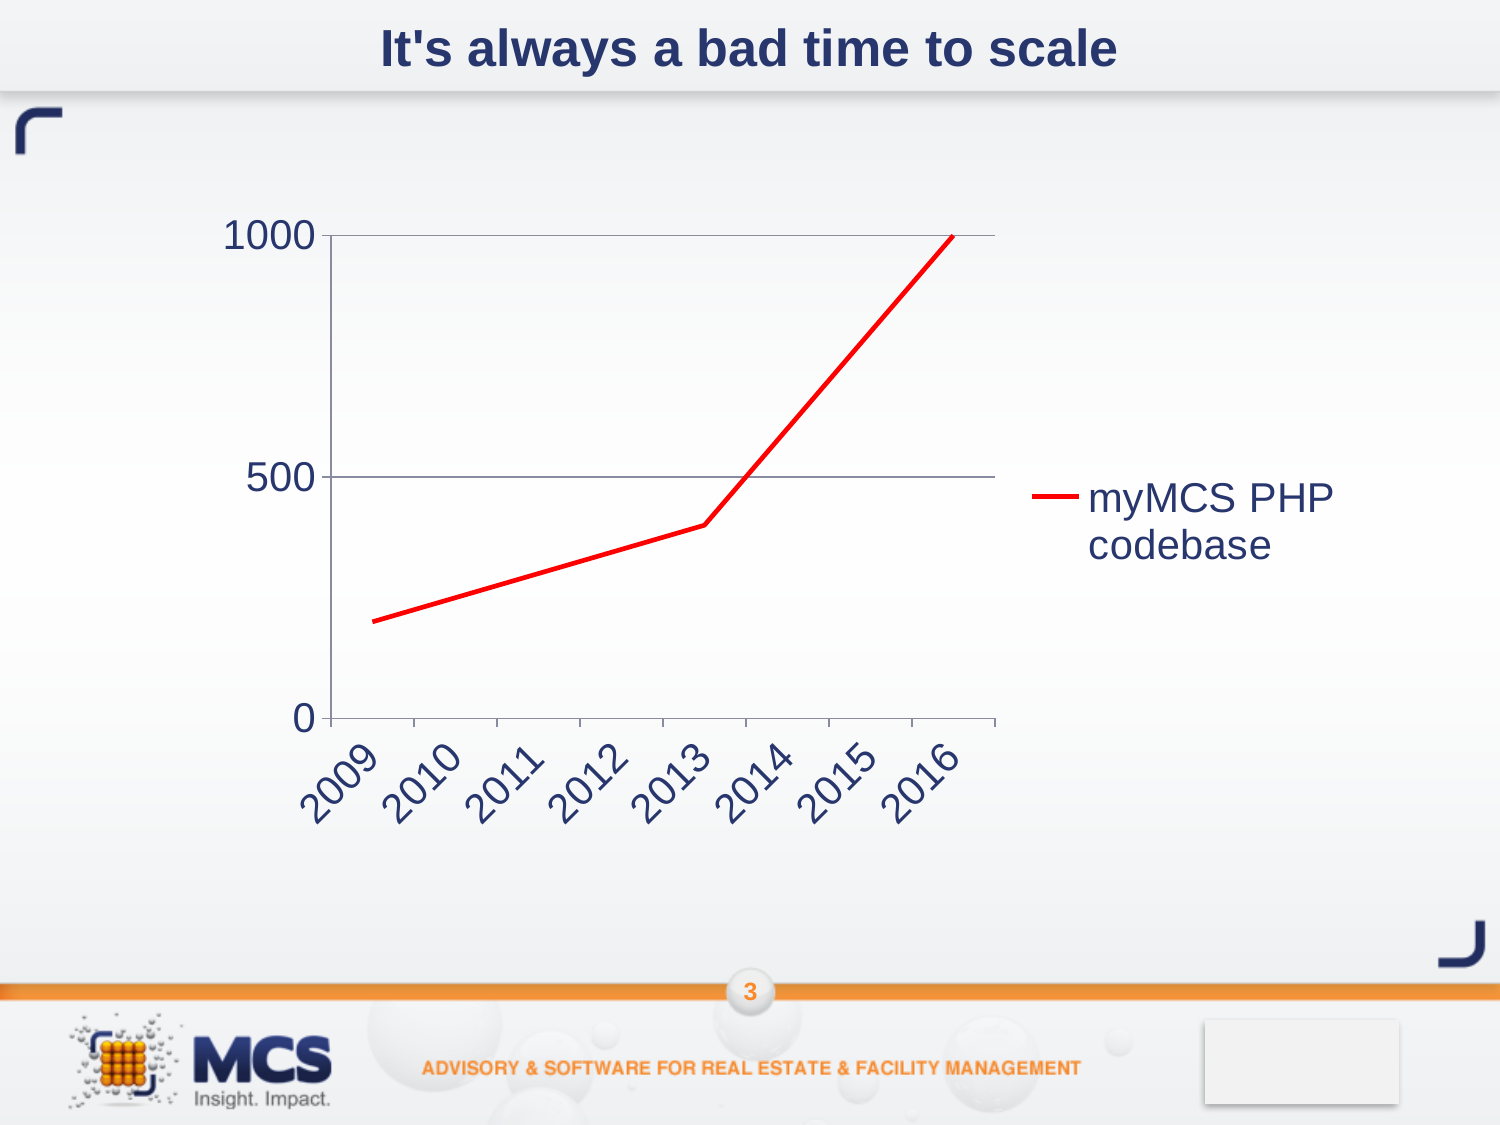

# It's always a bad time to scale

### Chart

| Category | myMCS PHP codebase |
|---|---|
| 2009 | 200.0 |
| 2010 | 250.0 |
| 2011 | 300.0 |
| 2012 | 350.0 |
| 2013 | 400.0 |
| 2014 | 600.0 |
| 2015 | 800.0 |
| 2016 | 1000.0 |